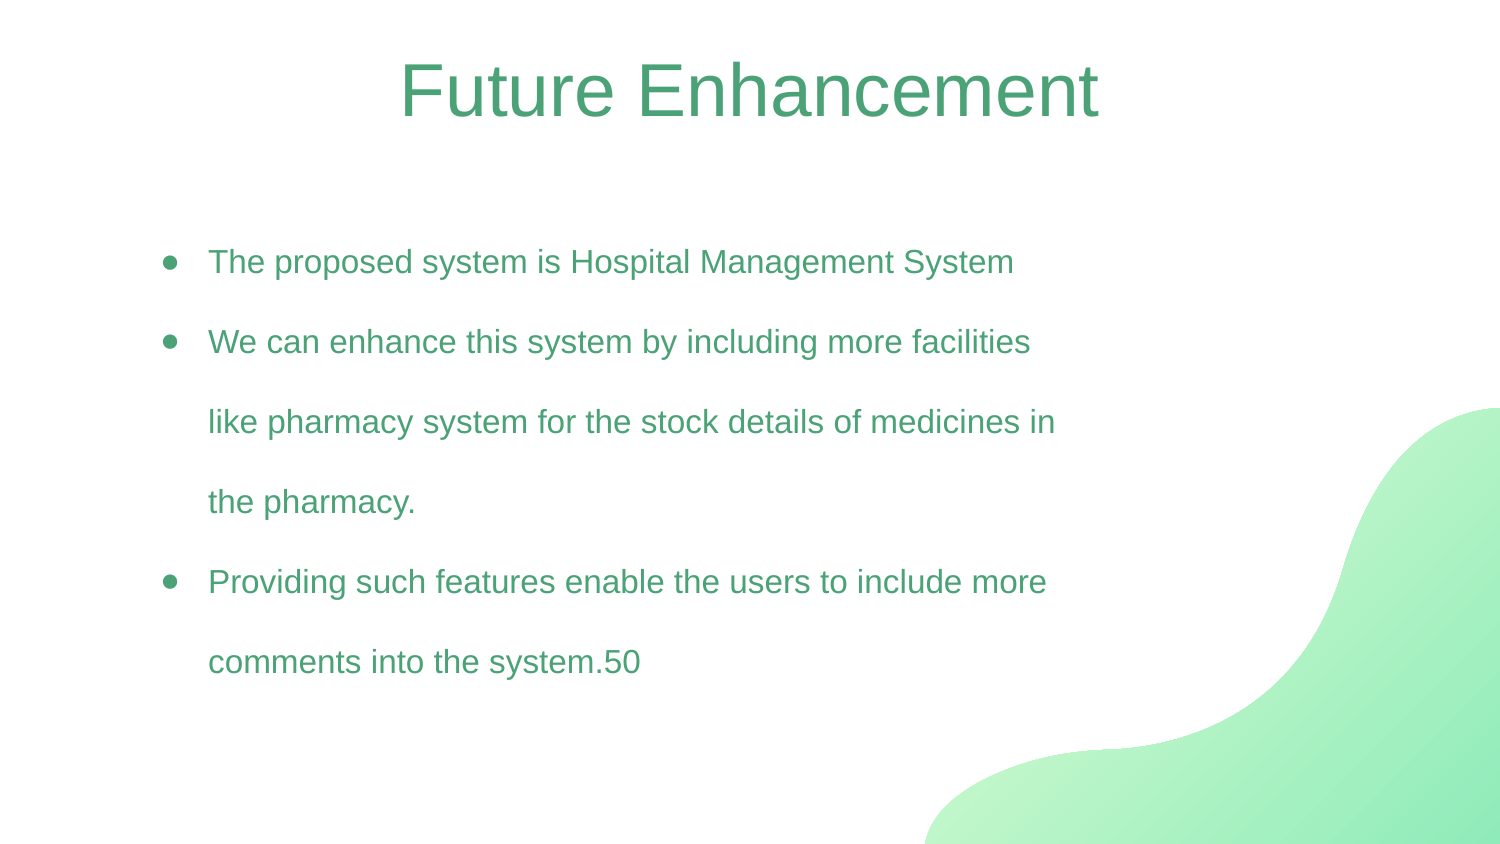

# Future Enhancement
The proposed system is Hospital Management System
We can enhance this system by including more facilities like pharmacy system for the stock details of medicines in the pharmacy.
Providing such features enable the users to include more comments into the system.50